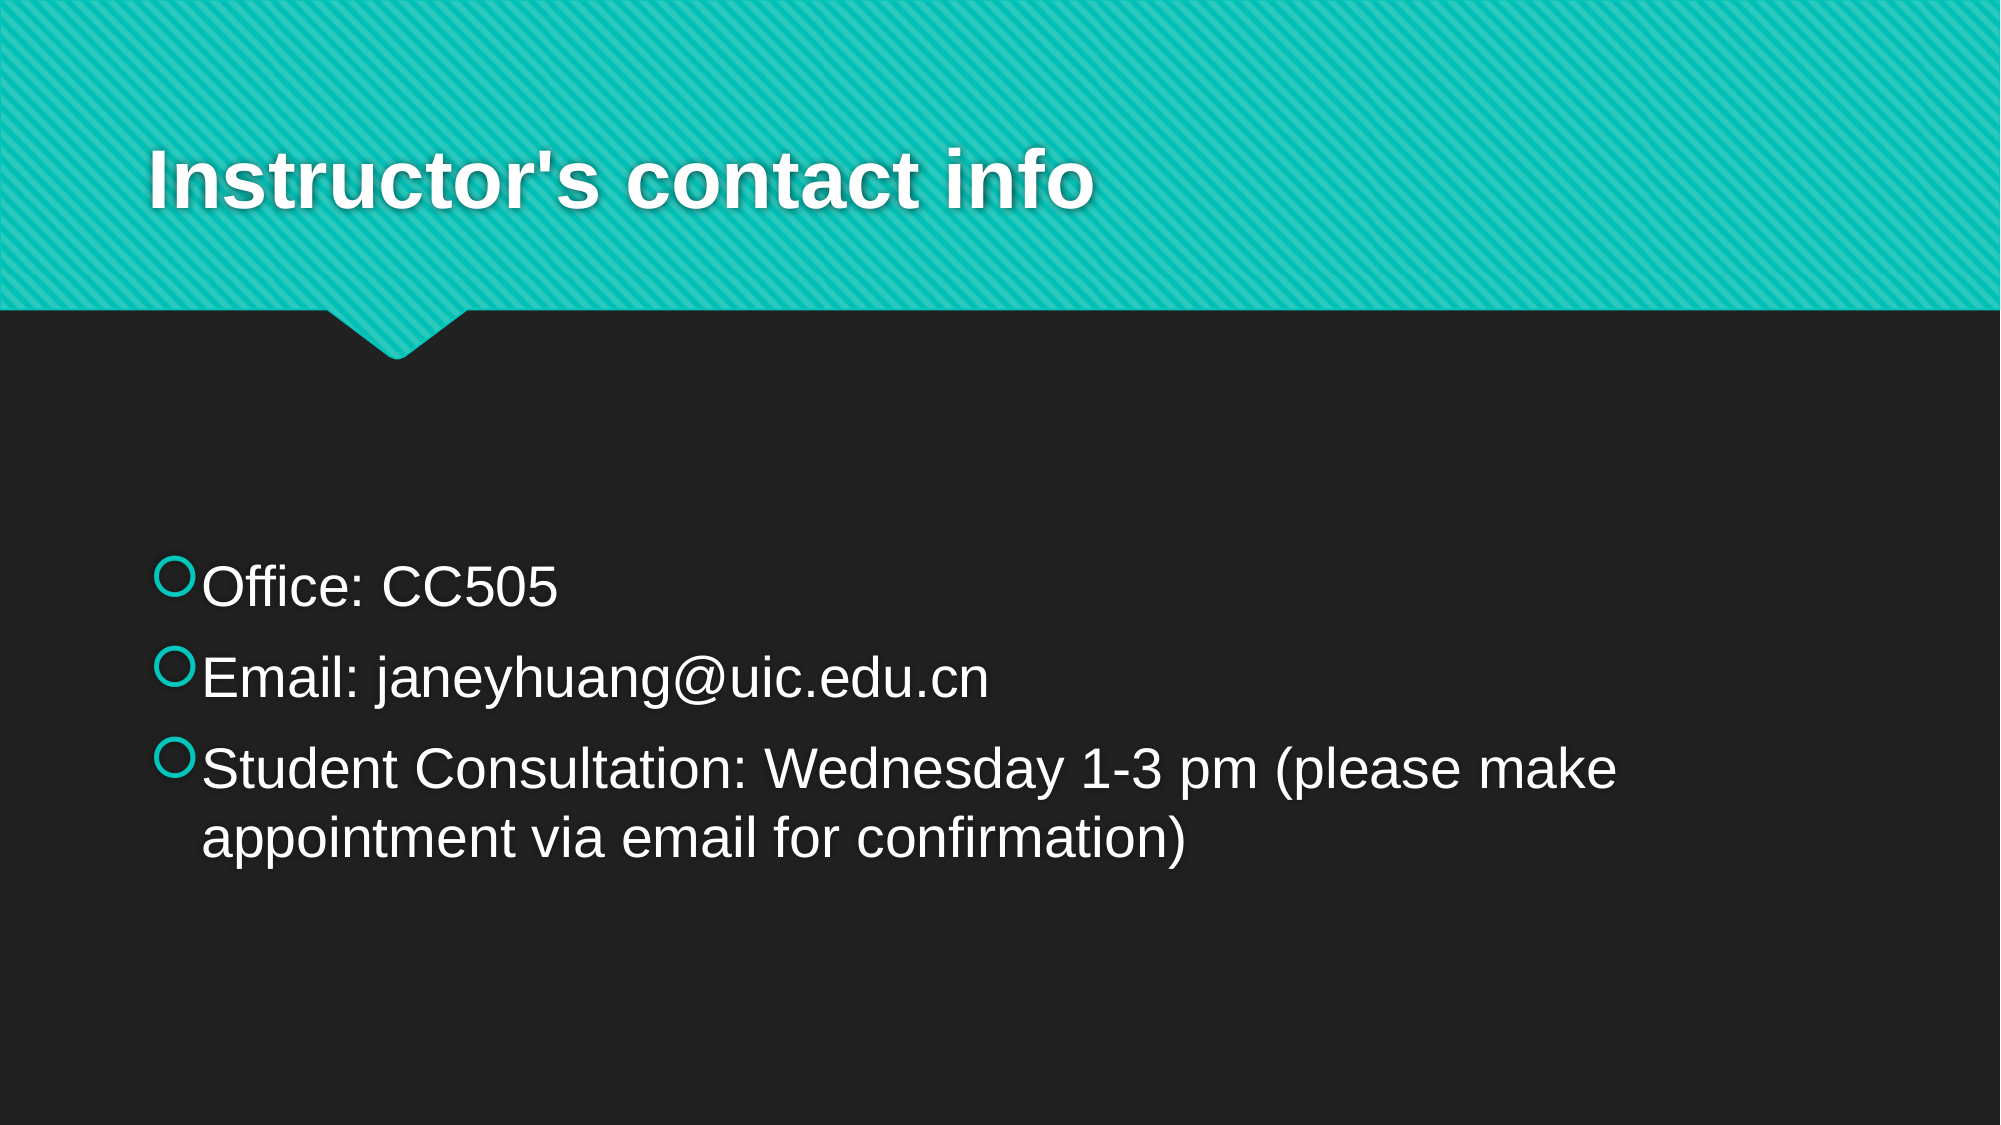

# Instructor's contact info

Office: CC505
Email: janeyhuang@uic.edu.cn
Student Consultation: Wednesday 1-3 pm (please make appointment via email for confirmation)